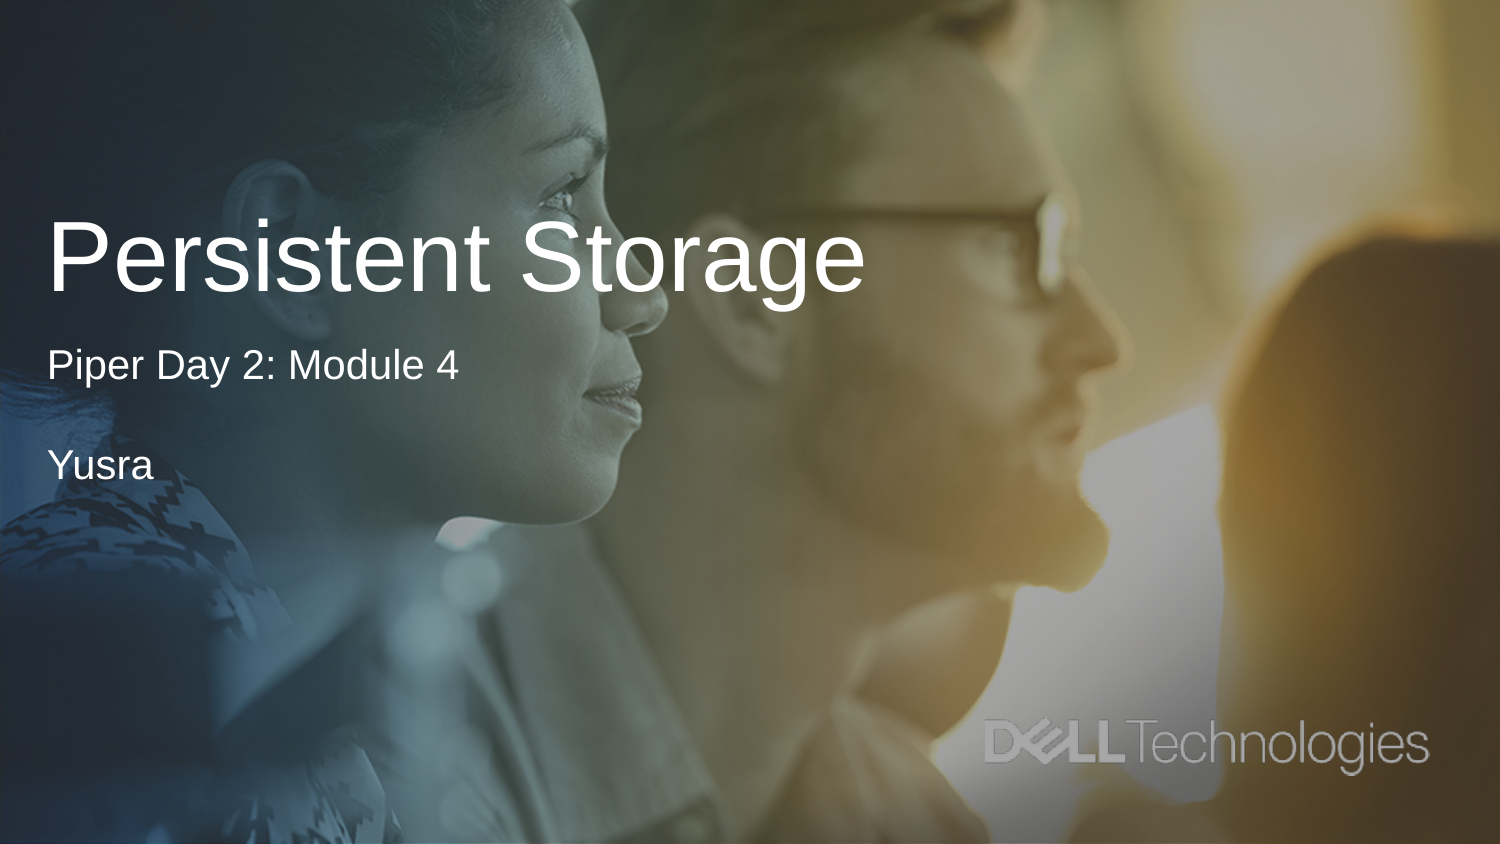

# Persistent Storage
Piper Day 2: Module 4

Yusra